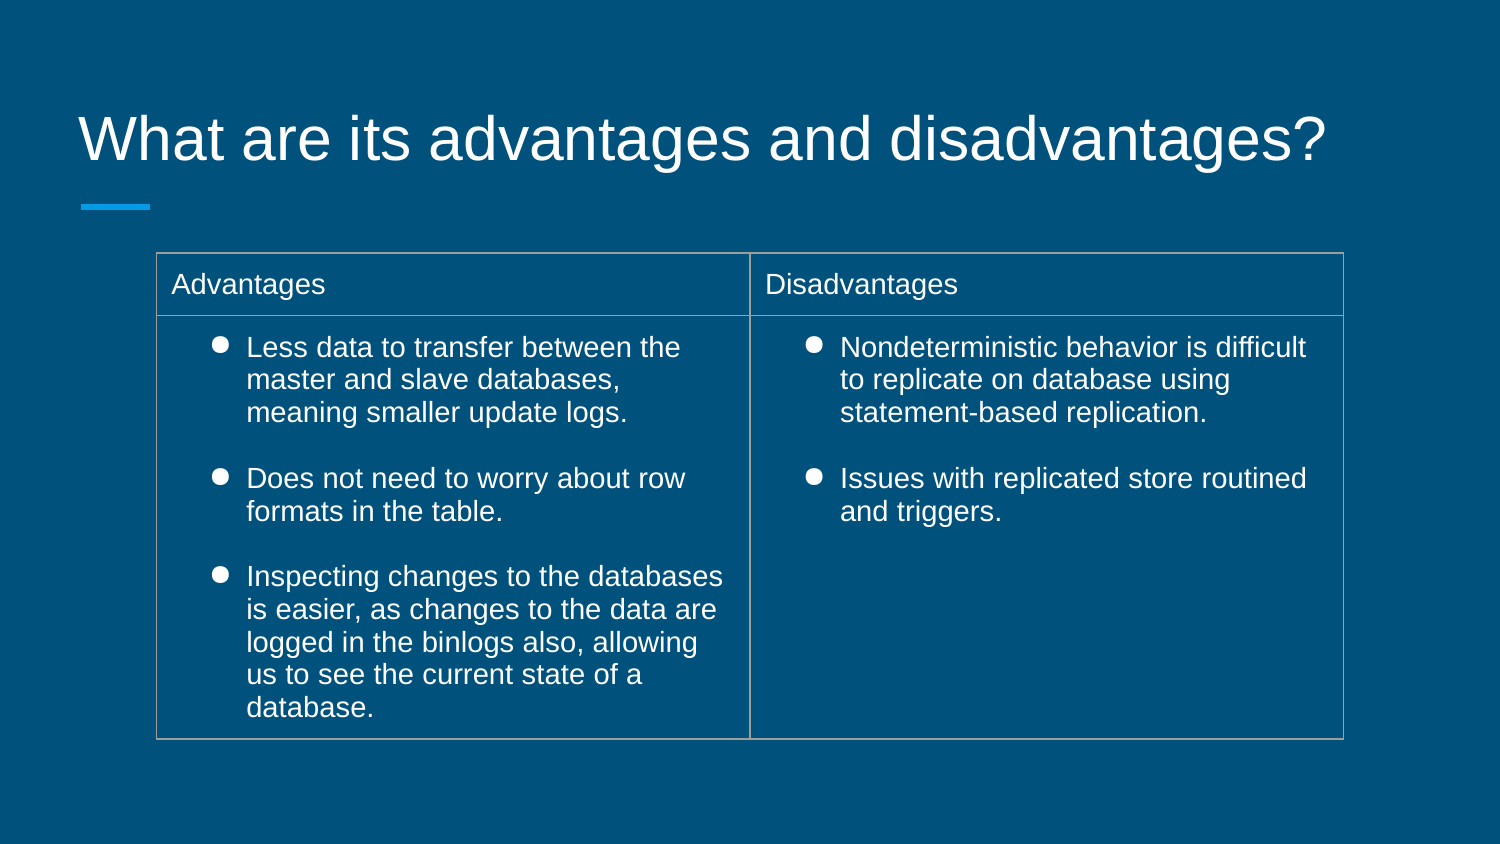

# What are its advantages and disadvantages?
| Advantages | Disadvantages |
| --- | --- |
| Less data to transfer between the master and slave databases, meaning smaller update logs. Does not need to worry about row formats in the table. Inspecting changes to the databases is easier, as changes to the data are logged in the binlogs also, allowing us to see the current state of a database. | Nondeterministic behavior is difficult to replicate on database using statement-based replication. Issues with replicated store routined and triggers. |